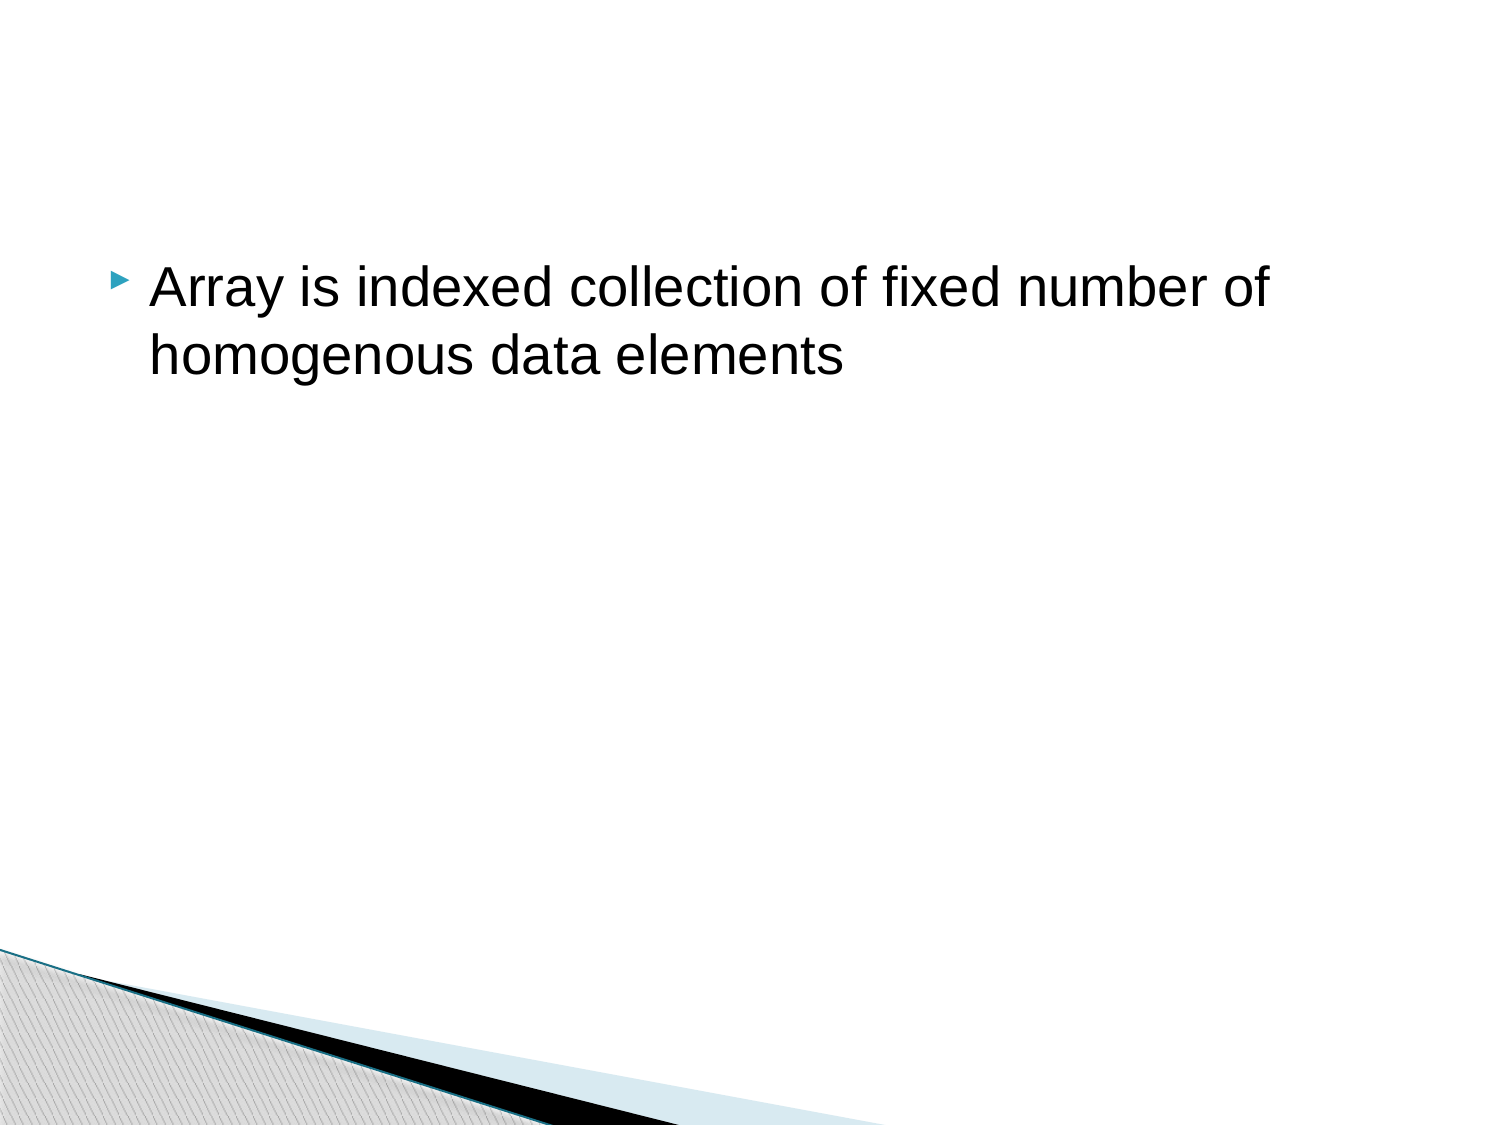

#
Array is indexed collection of fixed number of homogenous data elements